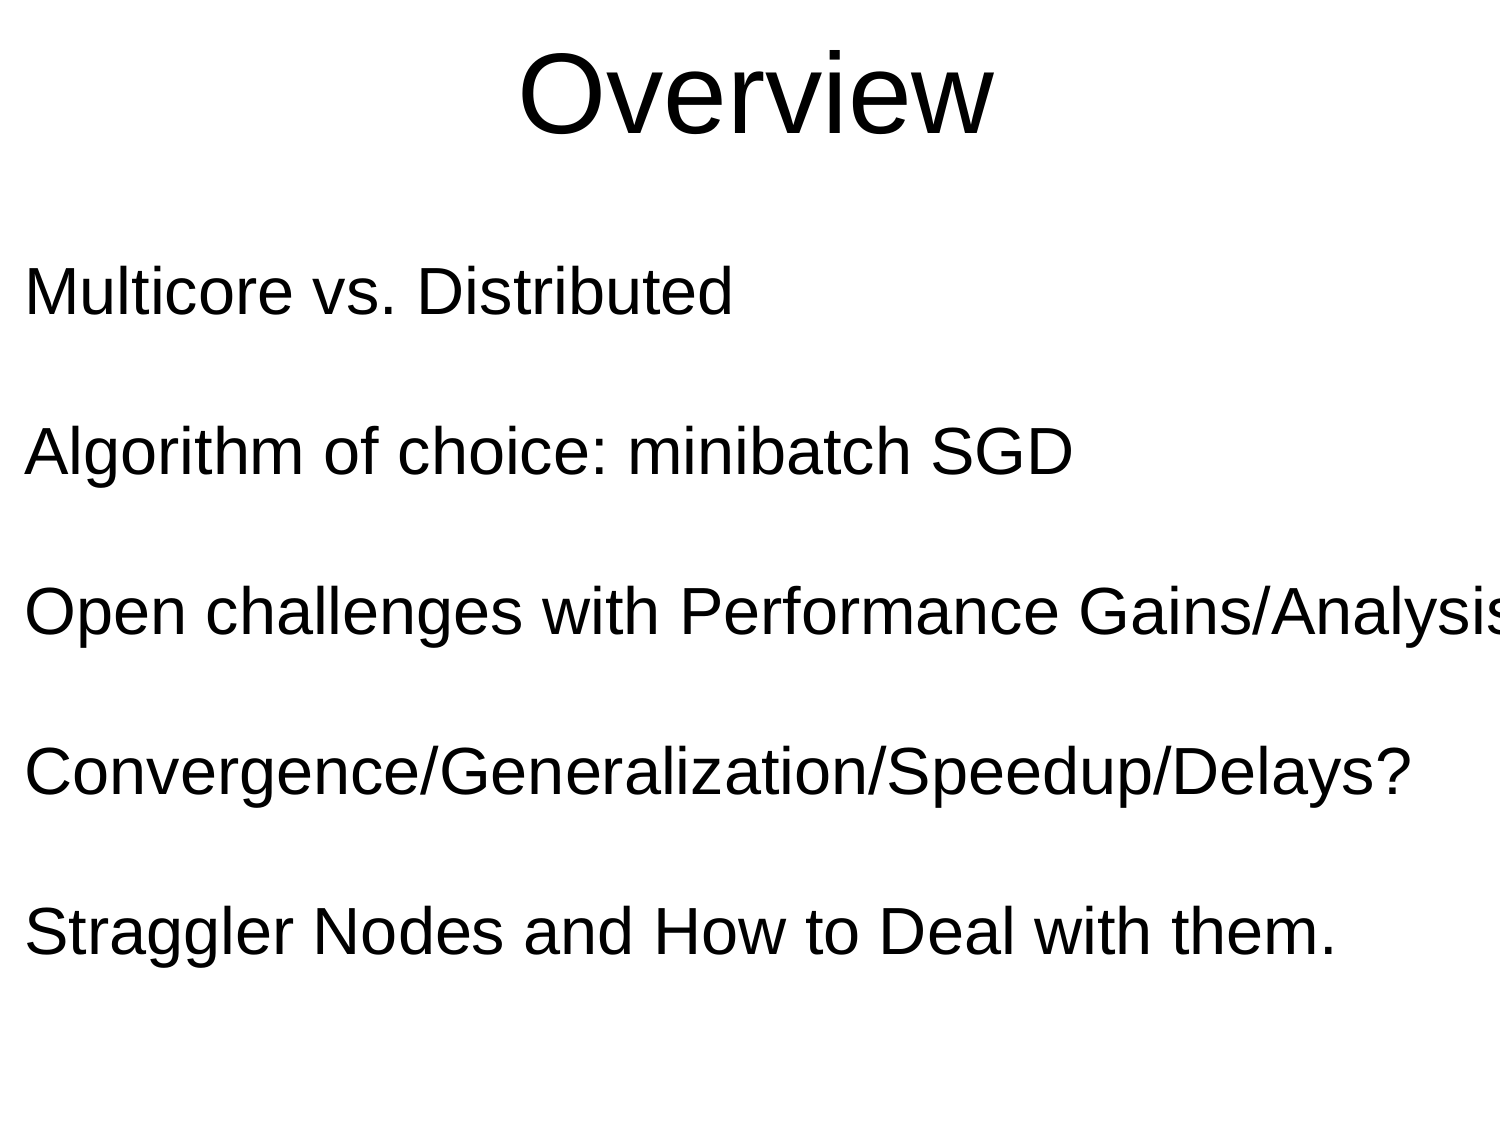

# Overview

Multicore vs. Distributed

Algorithm of choice: minibatch SGD

Open challenges with Performance Gains/Analysis

Convergence/Generalization/Speedup/Delays?

Straggler Nodes and How to Deal with them.